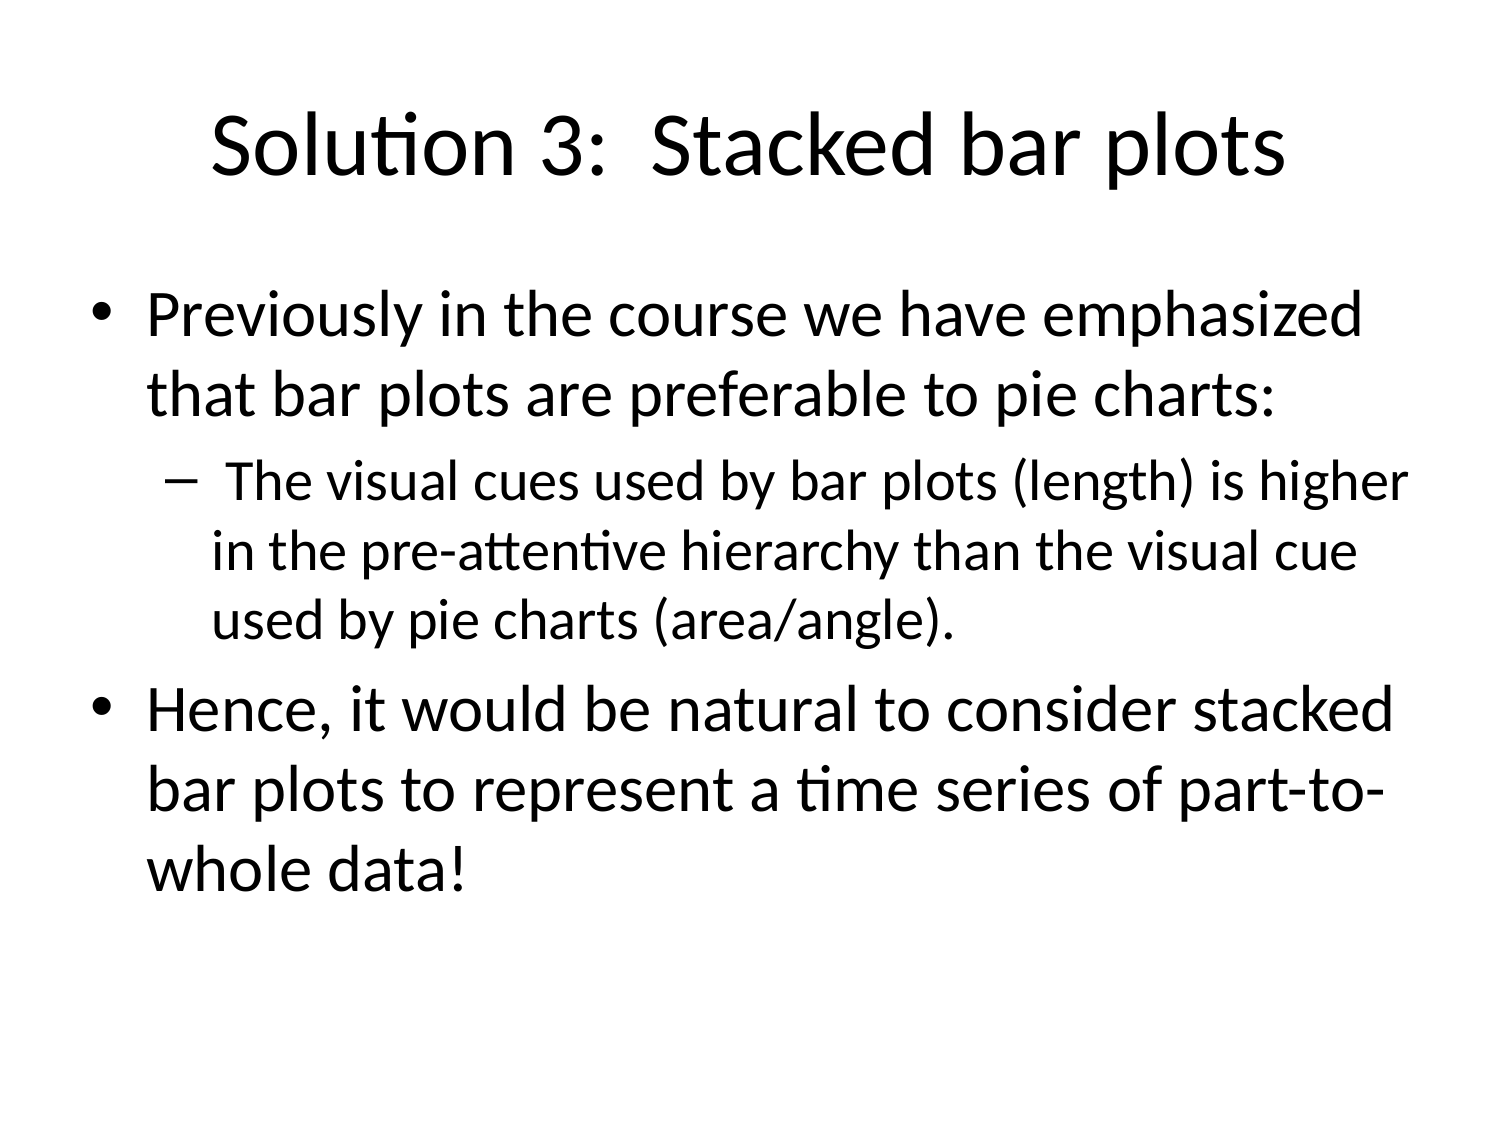

# Solution 3:  Stacked bar plots
Previously in the course we have emphasized that bar plots are preferable to pie charts:
 The visual cues used by bar plots (length) is higher in the pre-attentive hierarchy than the visual cue used by pie charts (area/angle).
Hence, it would be natural to consider stacked bar plots to represent a time series of part-to-whole data!